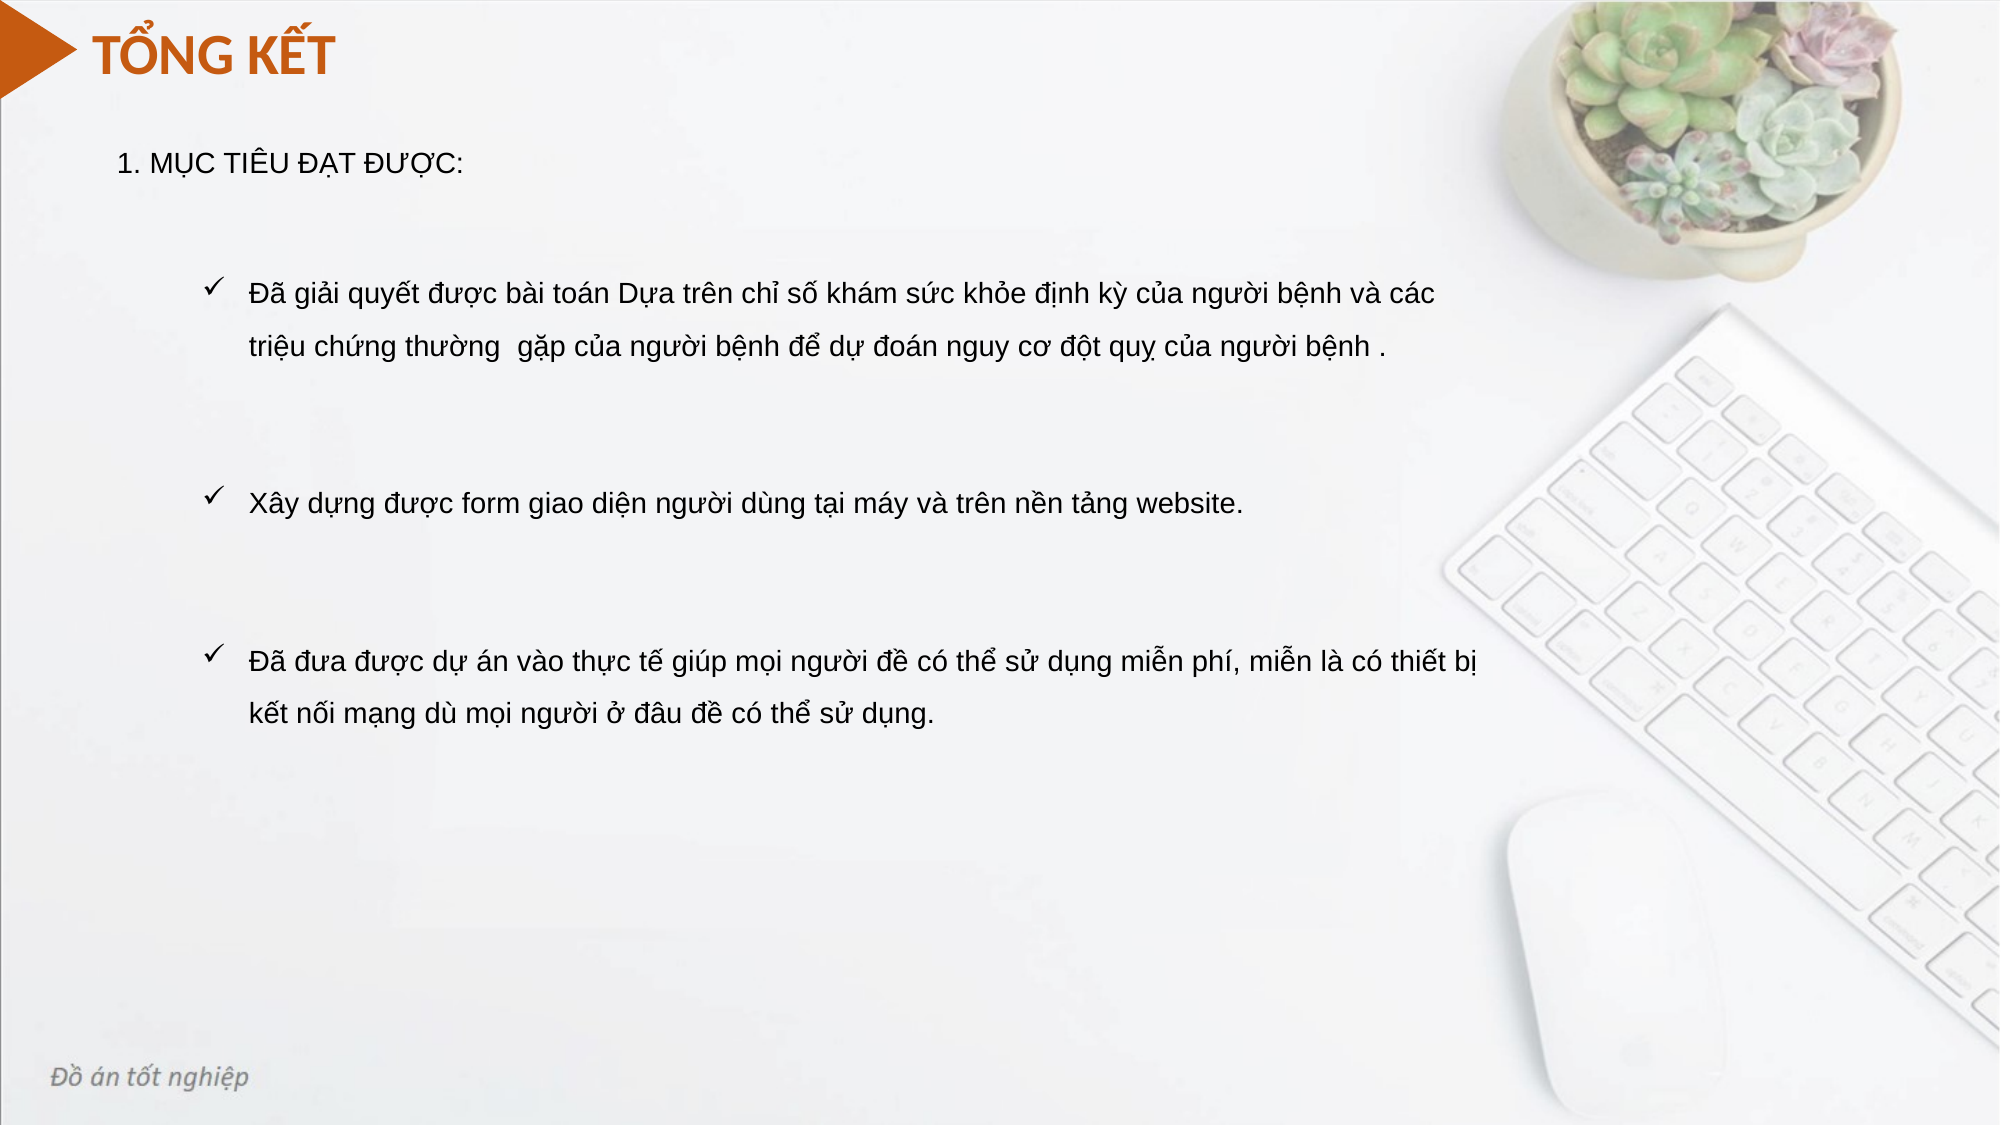

TỔNG KẾT

1. MỤC TIÊU ĐẠT ĐƯỢC:
Đã giải quyết được bài toán Dựa trên chỉ số khám sức khỏe định kỳ của người bệnh và các triệu chứng thường  gặp của người bệnh để dự đoán nguy cơ đột quỵ của người bệnh .

Xây dựng được form giao diện người dùng tại máy và trên nền tảng website.

Đã đưa được dự án vào thực tế giúp mọi người đề có thể sử dụng miễn phí, miễn là có thiết bị kết nối mạng dù mọi người ở đâu đề có thể sử dụng.